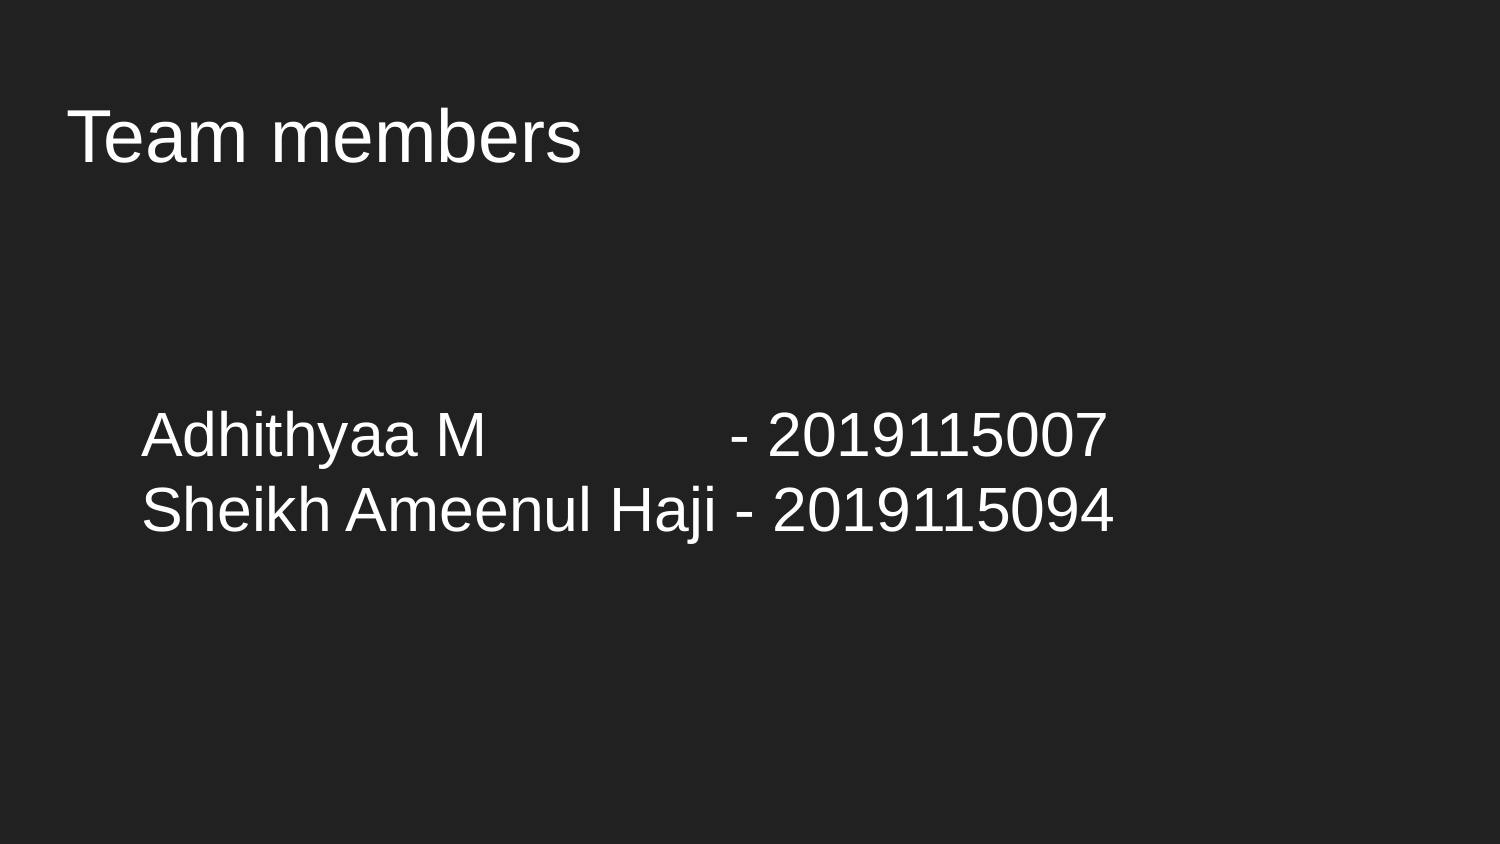

# Team members
Adhithyaa M              - 2019115007
Sheikh Ameenul Haji - 2019115094